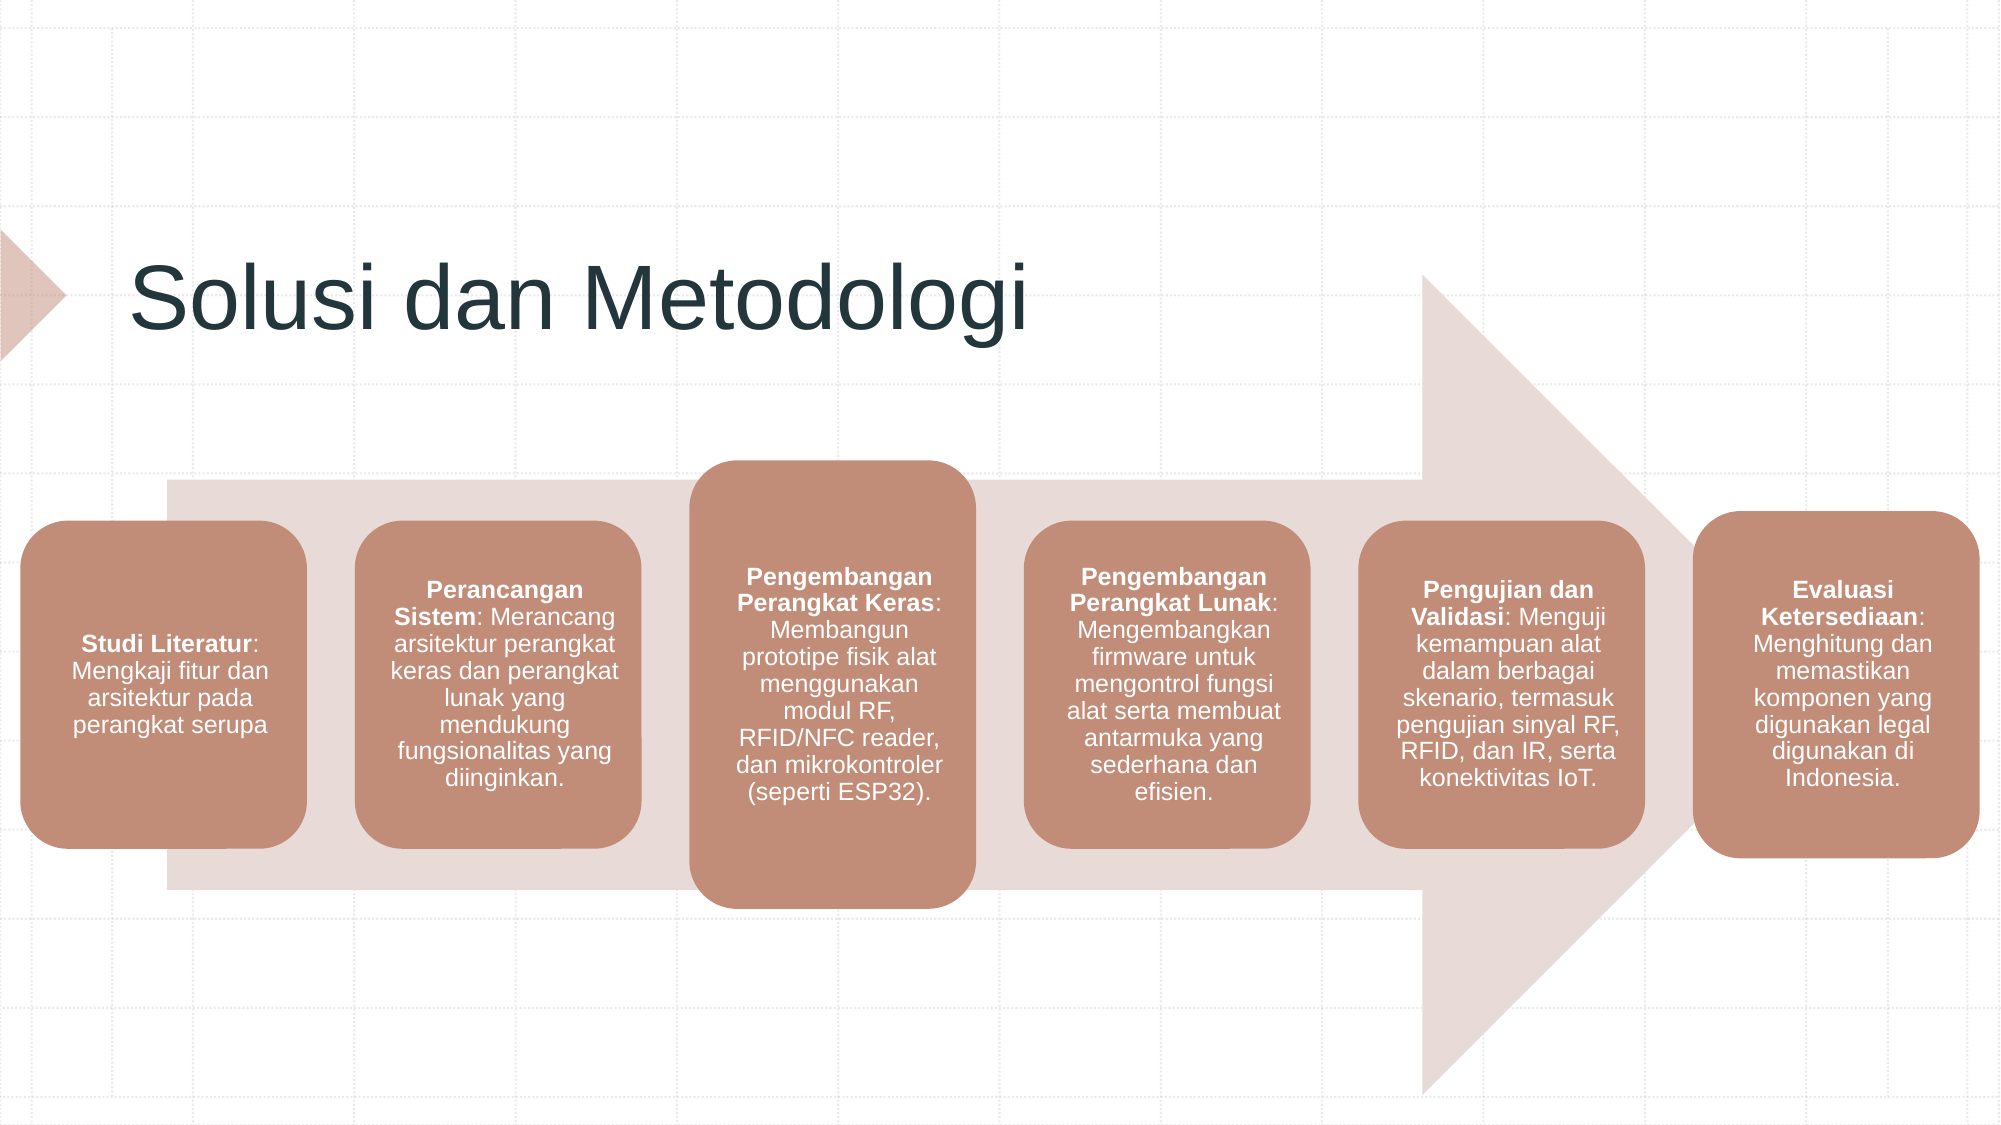

# Solusi dan Metodologi
Studi Literatur: Mengkaji fitur dan arsitektur pada perangkat serupa
Perancangan Sistem: Merancang arsitektur perangkat keras dan perangkat lunak yang mendukung fungsionalitas yang diinginkan.
Pengembangan Perangkat Keras: Membangun prototipe fisik alat menggunakan modul RF, RFID/NFC reader, dan mikrokontroler (seperti ESP32).
Pengembangan Perangkat Lunak: Mengembangkan firmware untuk mengontrol fungsi alat serta membuat antarmuka yang sederhana dan efisien.
Pengujian dan Validasi: Menguji kemampuan alat dalam berbagai skenario, termasuk pengujian sinyal RF, RFID, dan IR, serta konektivitas IoT.
Evaluasi Ketersediaan: Menghitung dan memastikan komponen yang digunakan legal digunakan di Indonesia.